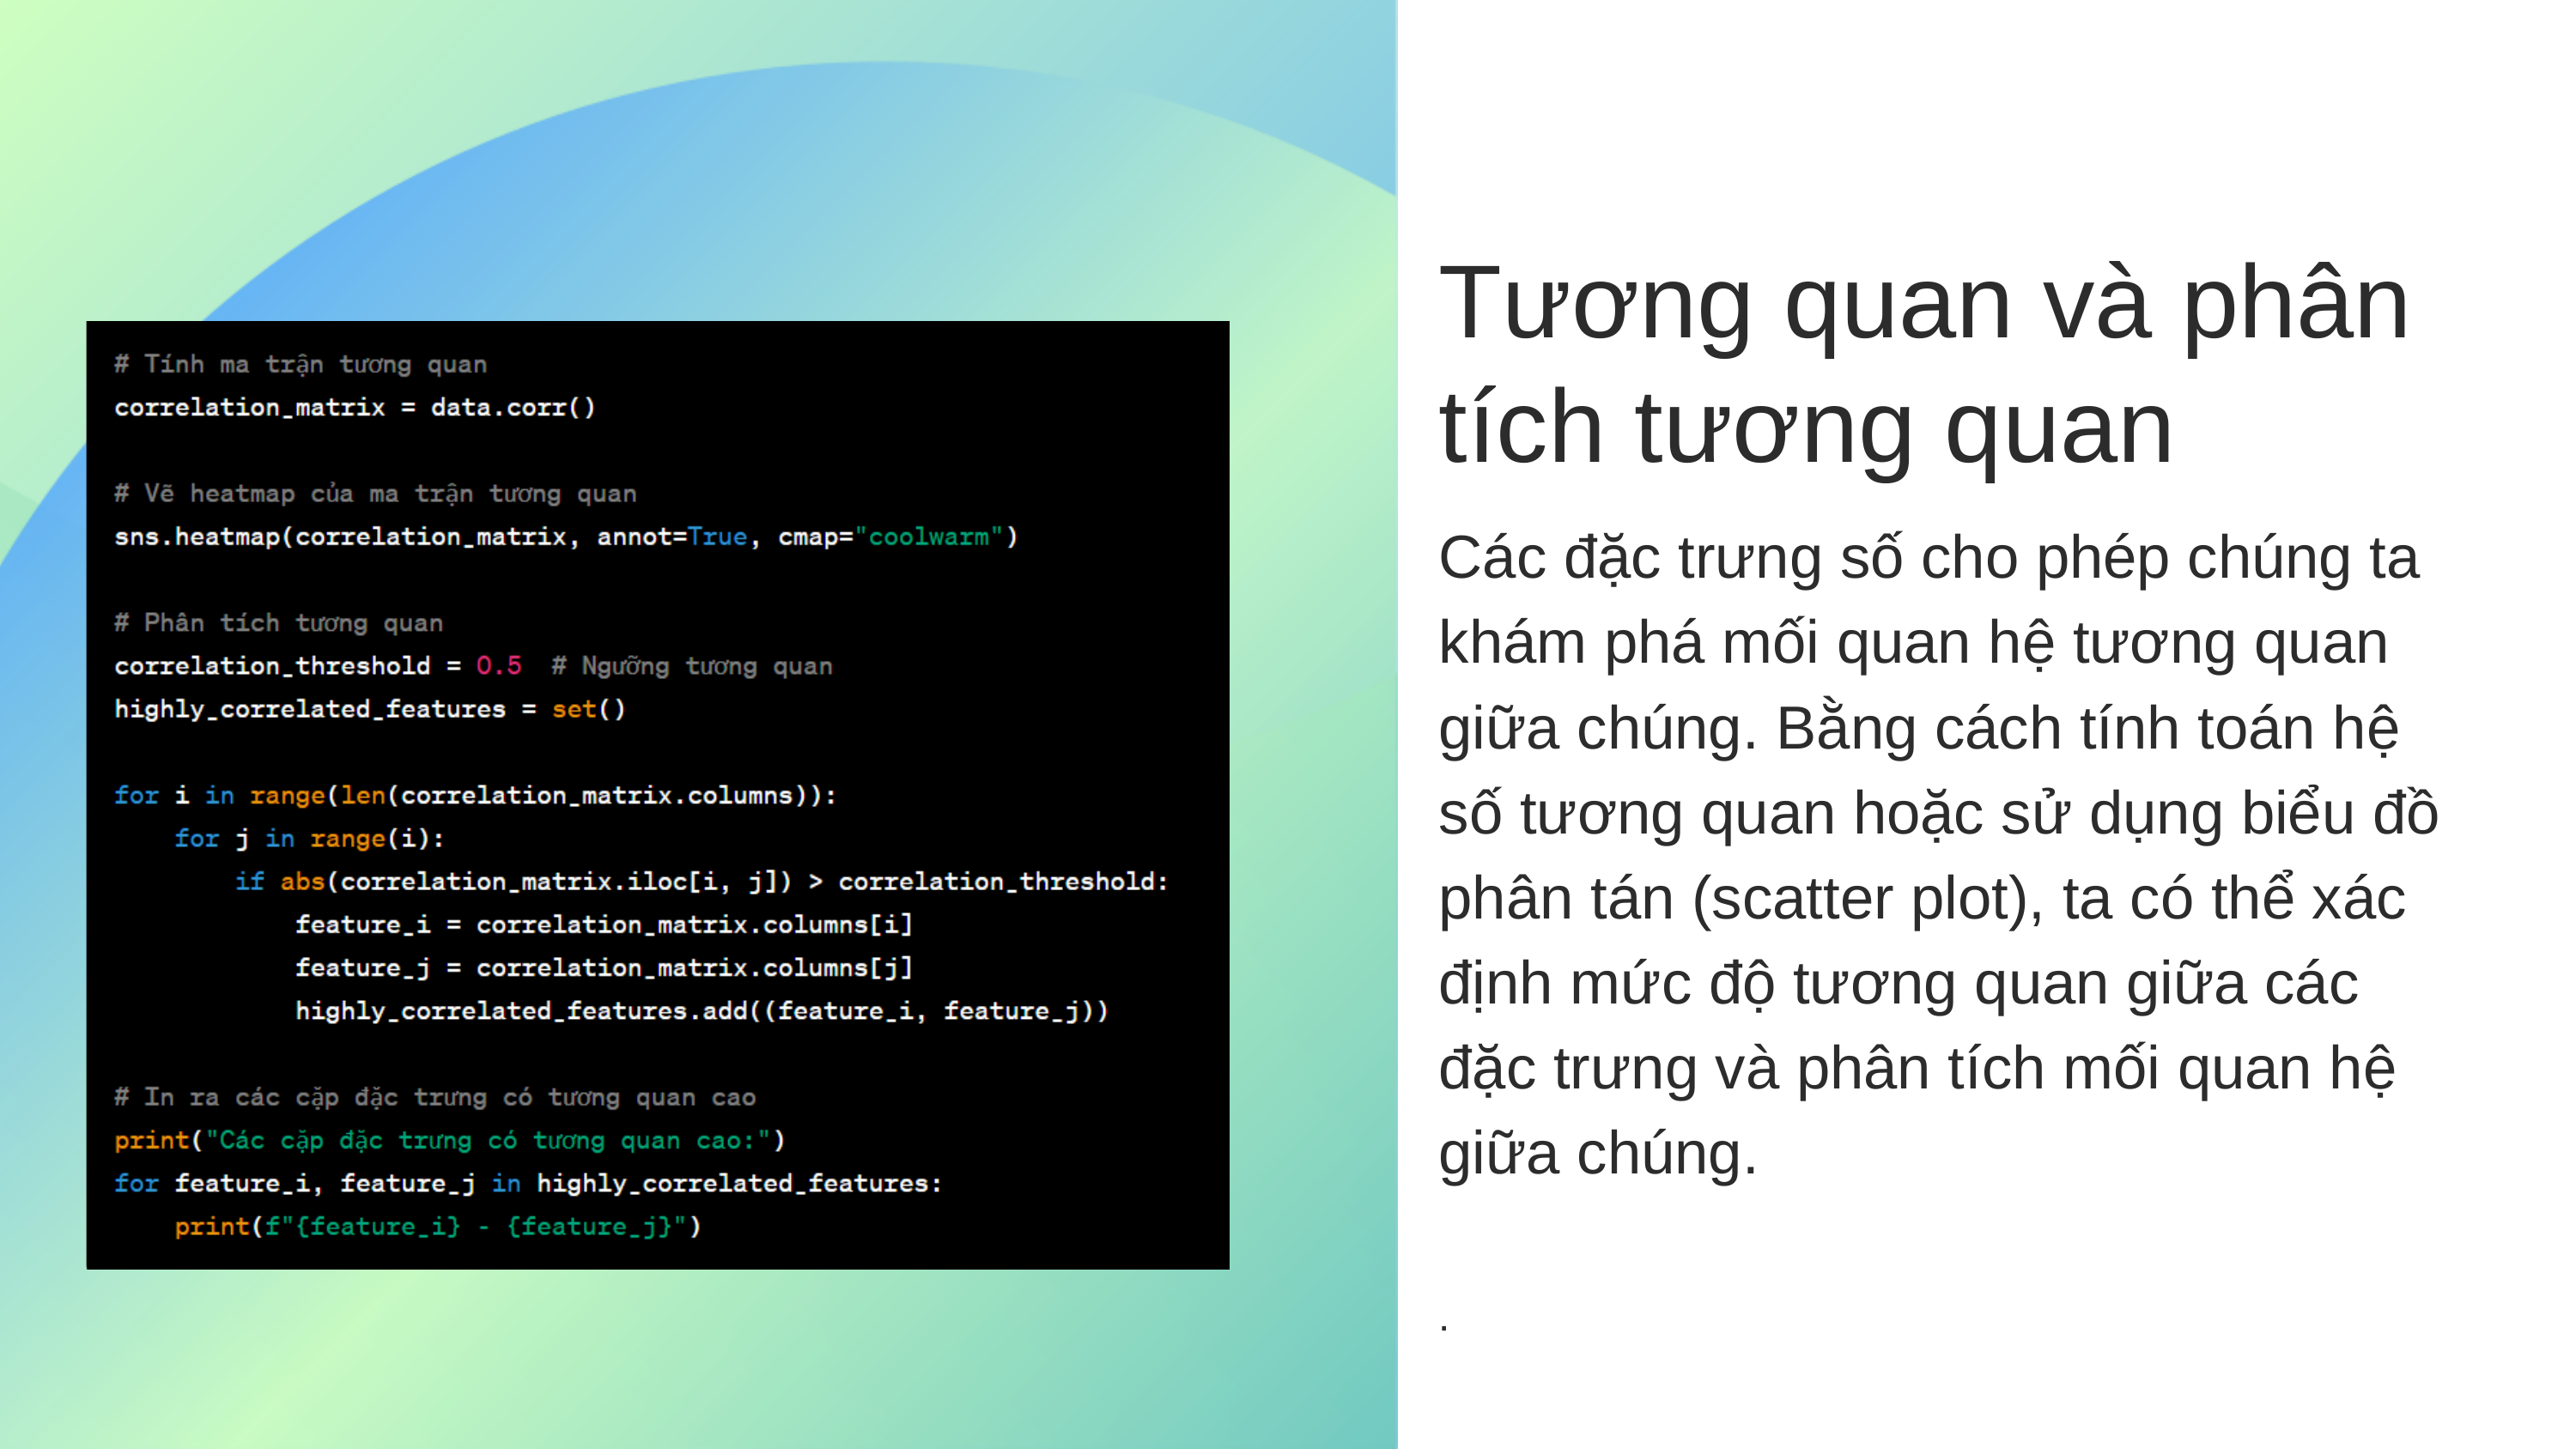

Tương quan và phân tích tương quan
Các đặc trưng số cho phép chúng ta khám phá mối quan hệ tương quan giữa chúng. Bằng cách tính toán hệ số tương quan hoặc sử dụng biểu đồ phân tán (scatter plot), ta có thể xác định mức độ tương quan giữa các đặc trưng và phân tích mối quan hệ giữa chúng.

.